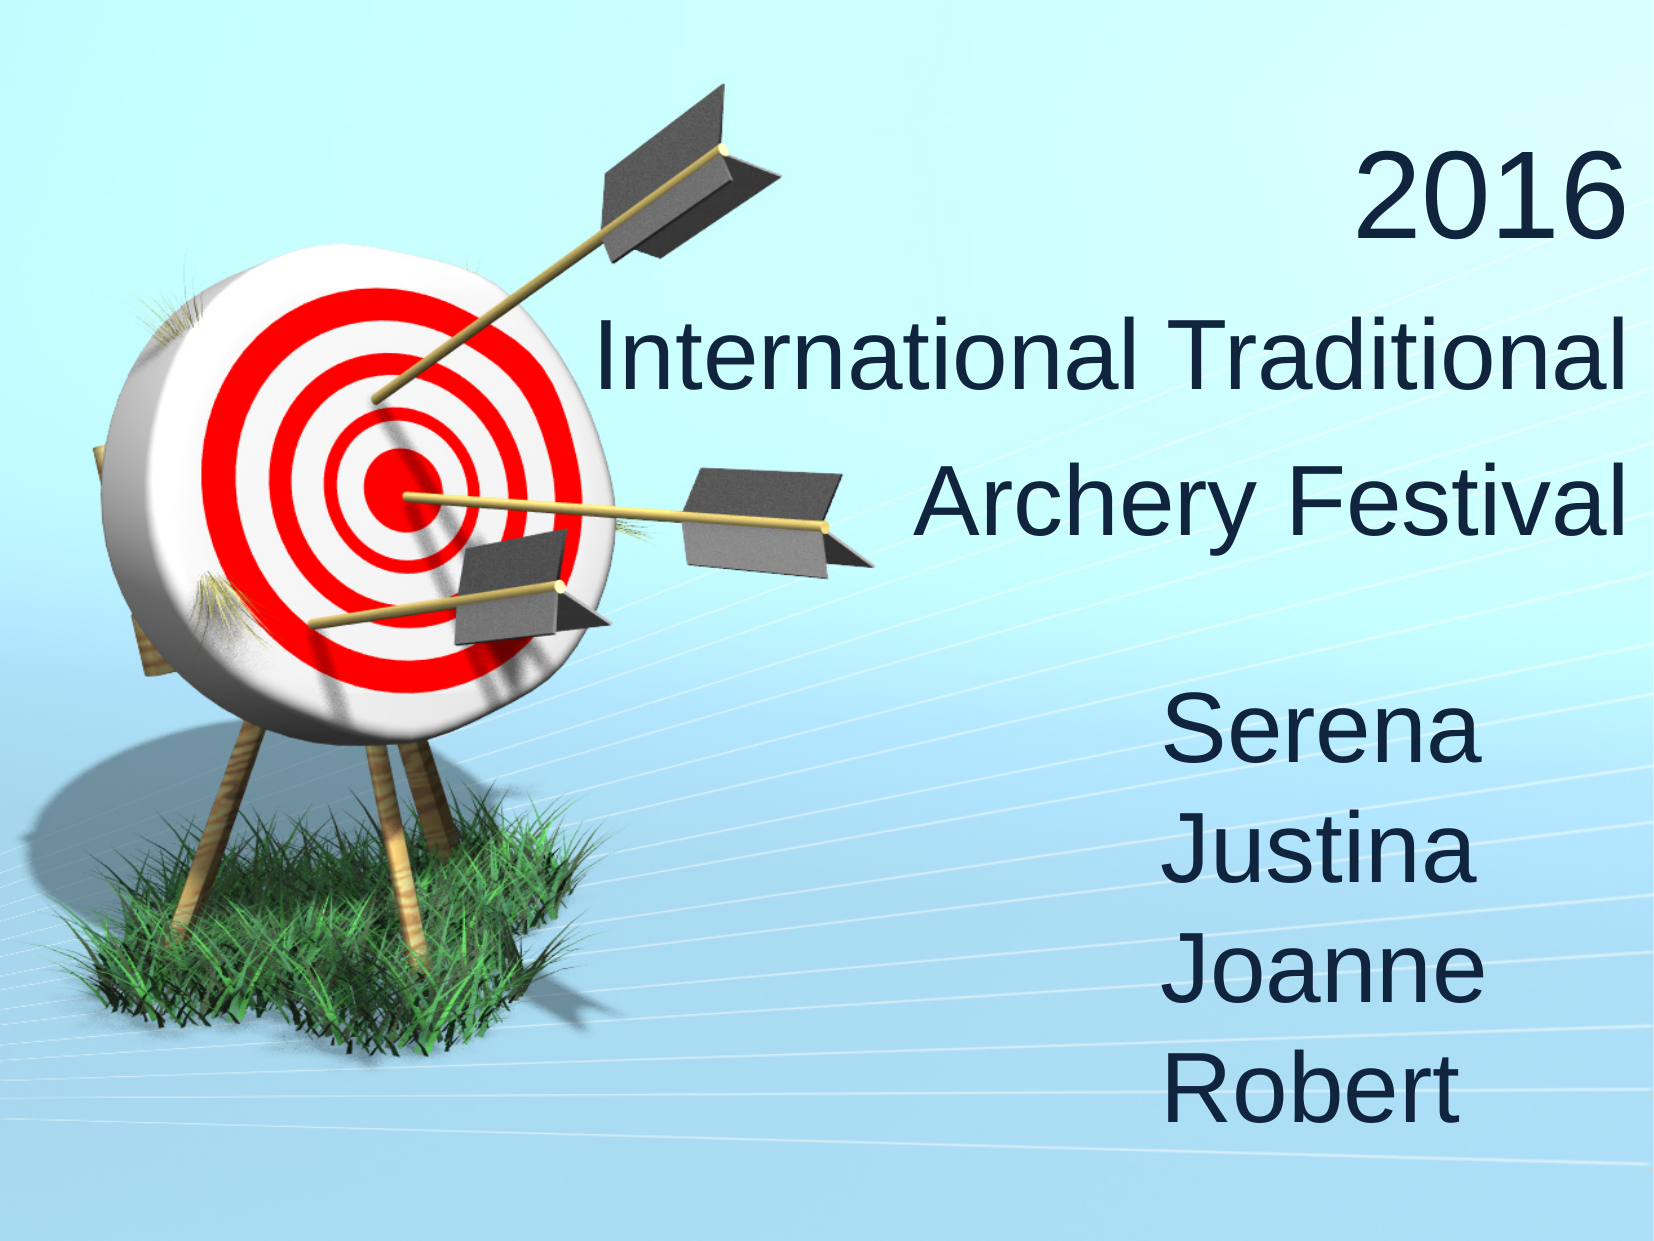

# 2016 International Traditional Archery Festival
Serena
Justina
Joanne
Robert